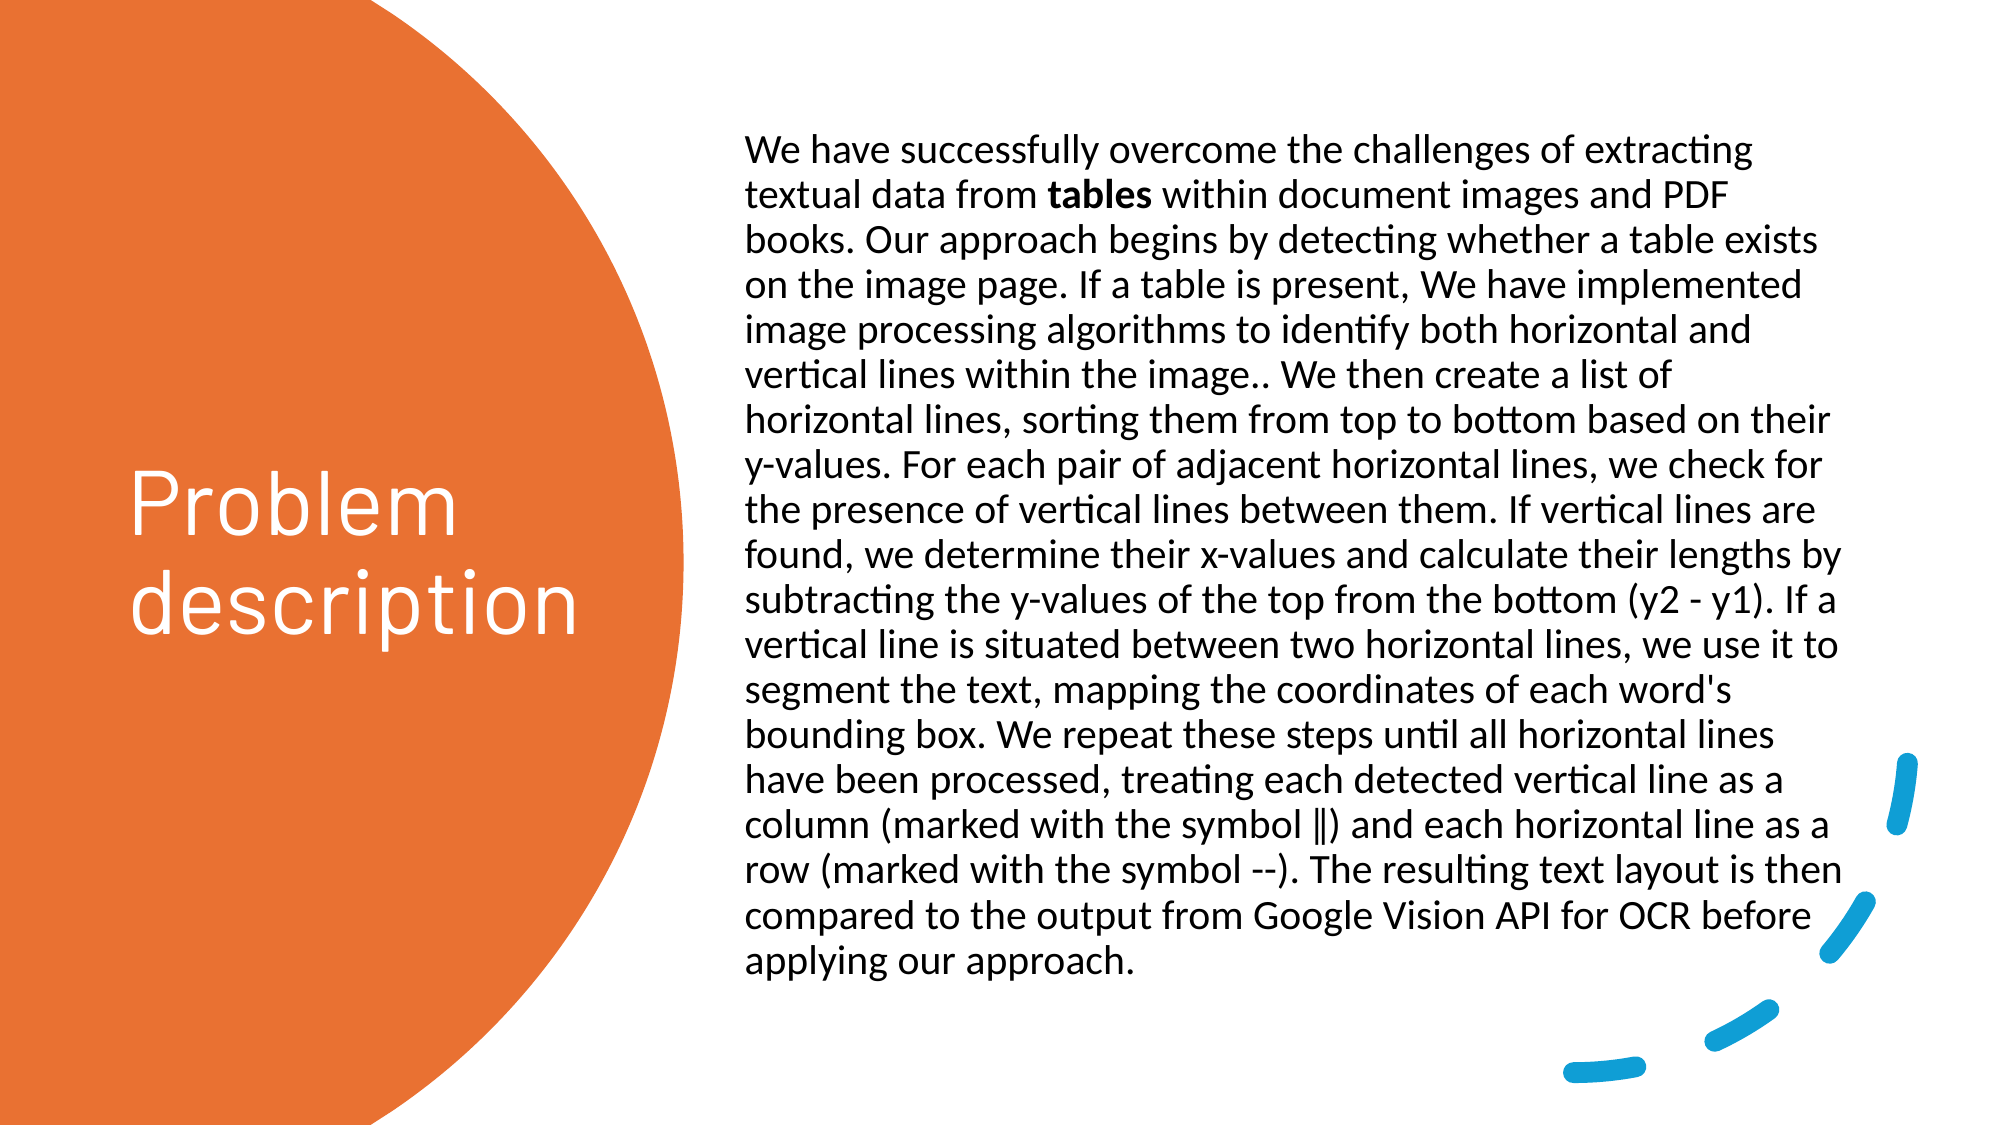

We have successfully overcome the challenges of extracting textual data from tables within document images and PDF books. Our approach begins by detecting whether a table exists on the image page. If a table is present, We have implemented image processing algorithms to identify both horizontal and vertical lines within the image.. We then create a list of horizontal lines, sorting them from top to bottom based on their y-values. For each pair of adjacent horizontal lines, we check for the presence of vertical lines between them. If vertical lines are found, we determine their x-values and calculate their lengths by subtracting the y-values of the top from the bottom (y2 - y1). If a vertical line is situated between two horizontal lines, we use it to segment the text, mapping the coordinates of each word's bounding box. We repeat these steps until all horizontal lines have been processed, treating each detected vertical line as a column (marked with the symbol ‖) and each horizontal line as a row (marked with the symbol --). The resulting text layout is then compared to the output from Google Vision API for OCR before applying our approach.
# Problem description